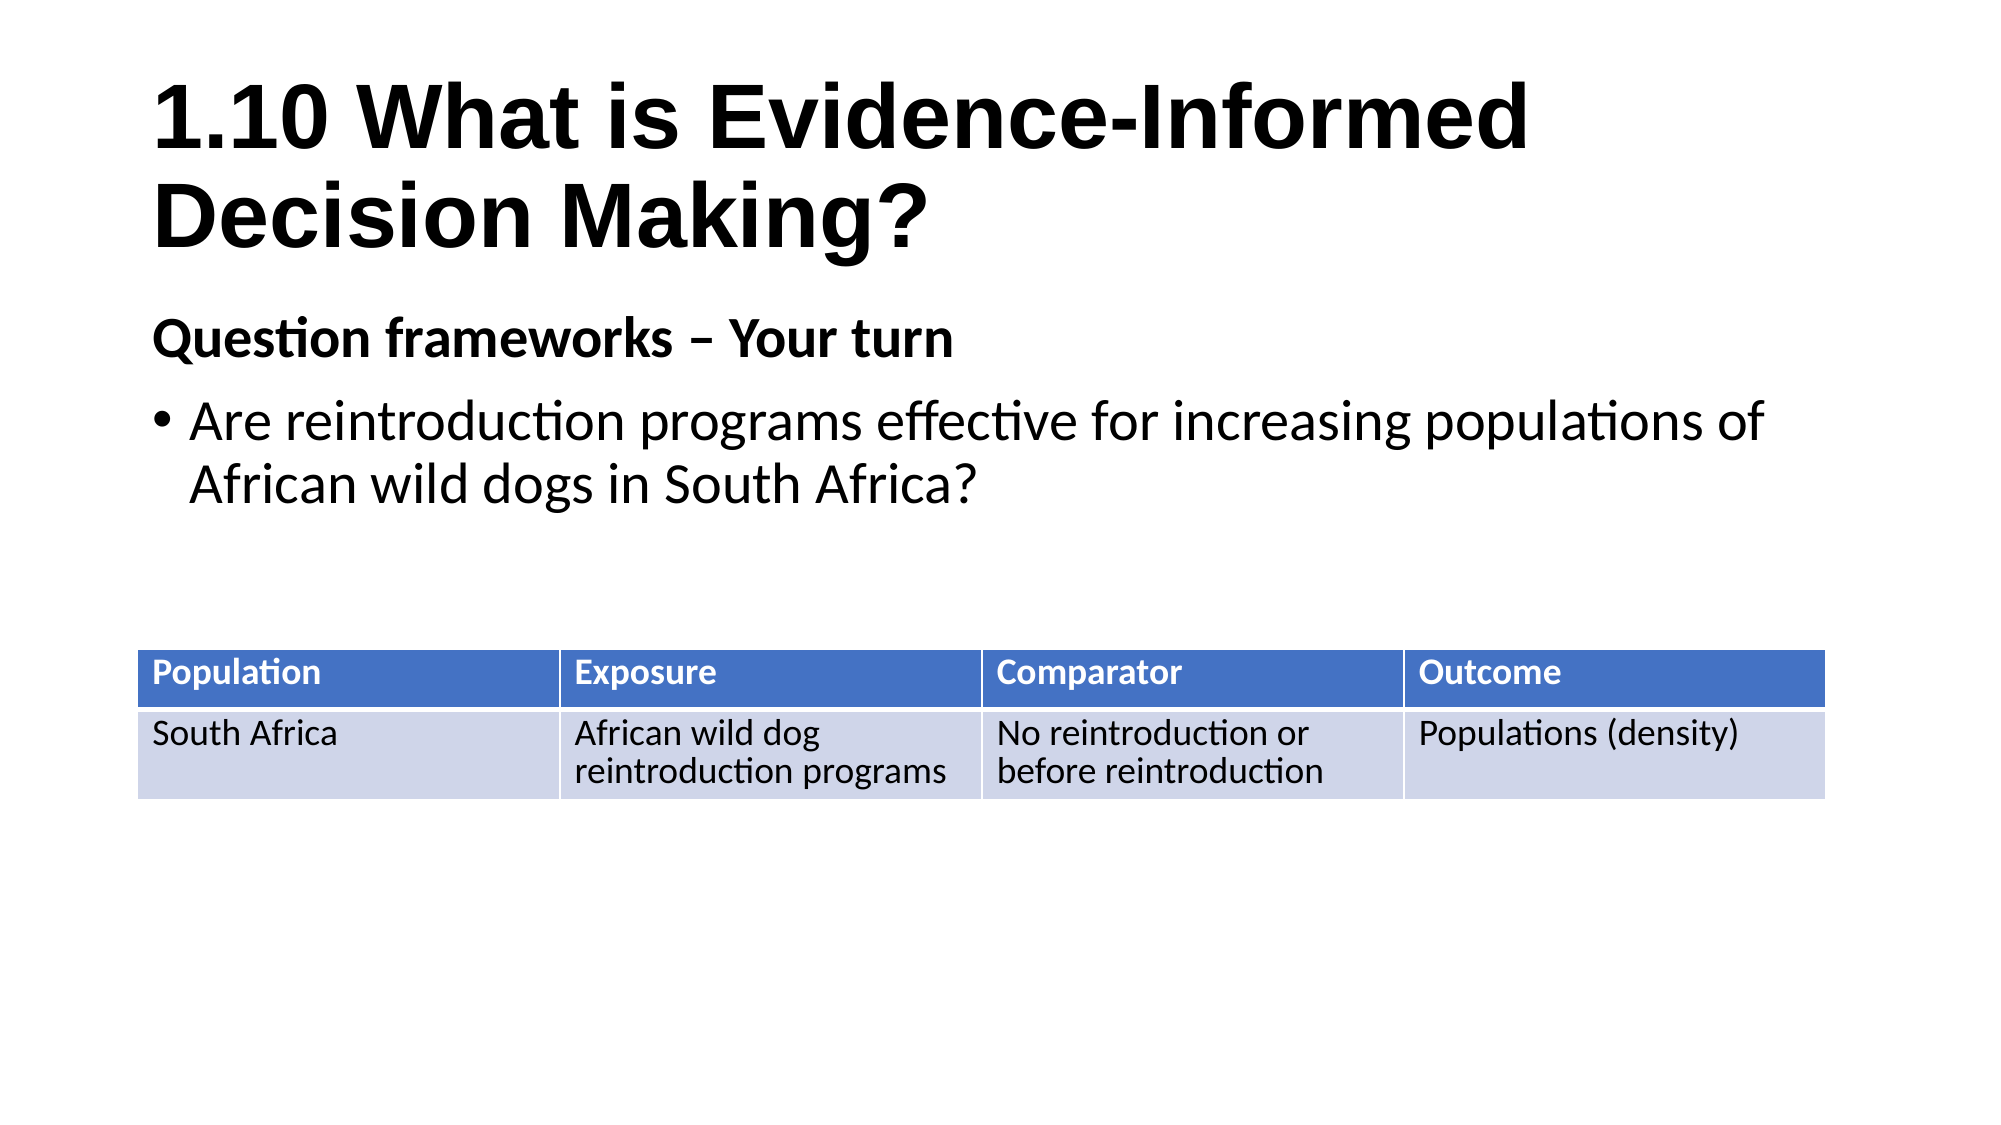

# 1.10 What is Evidence-Informed Decision Making?
Question frameworks – Your turn
Are reintroduction programs effective for increasing populations of African wild dogs in South Africa?

| Population | Intervention/Exposure | Comparator | Outcome |
| --- | --- | --- | --- |
|  |  |  |  |
| Population | Exposure | Comparator | Outcome |
| --- | --- | --- | --- |
| South Africa | African wild dog reintroduction programs | No reintroduction or before reintroduction | Populations (density) |